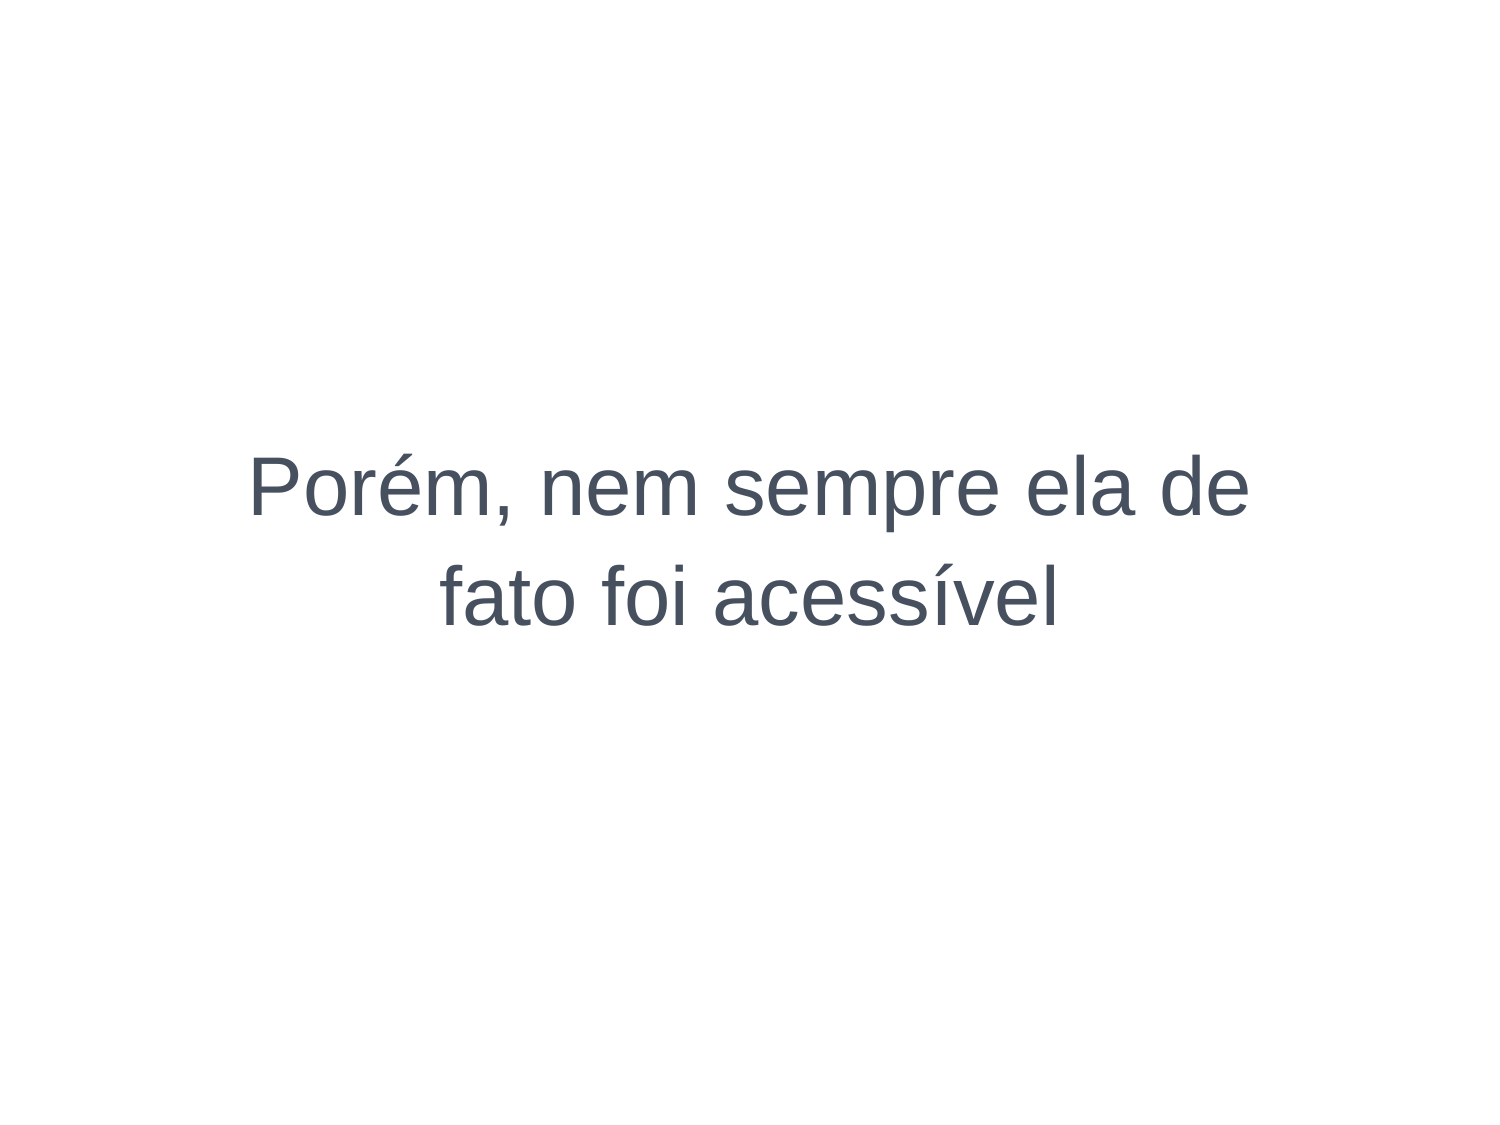

Porém, nem sempre ela de fato foi acessível